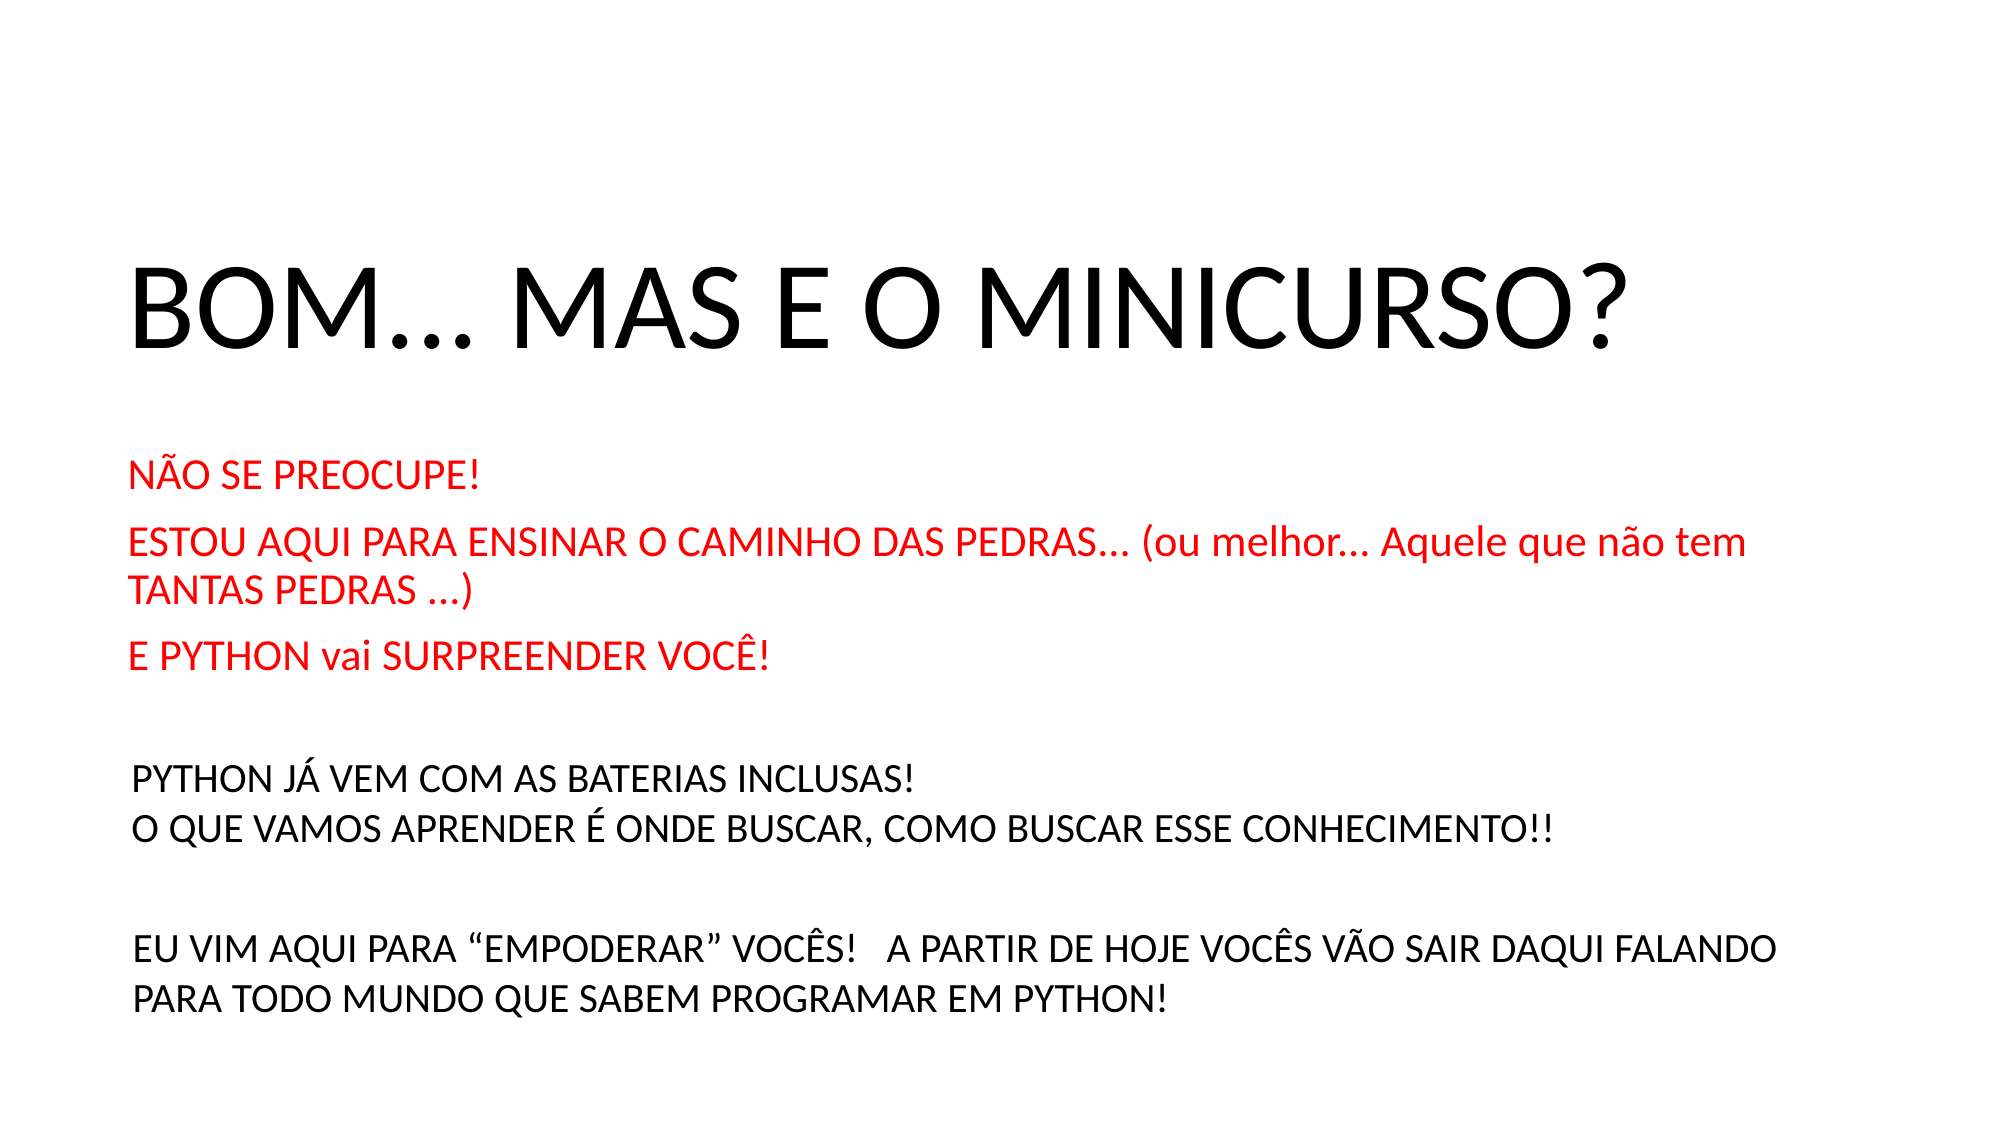

# BOM... MAS E O MINICURSO?
NÃO SE PREOCUPE!
ESTOU AQUI PARA ENSINAR O CAMINHO DAS PEDRAS... (ou melhor... Aquele que não tem TANTAS PEDRAS ...)
E PYTHON vai SURPREENDER VOCÊ!
PYTHON JÁ VEM COM AS BATERIAS INCLUSAS!
O QUE VAMOS APRENDER É ONDE BUSCAR, COMO BUSCAR ESSE CONHECIMENTO!!
EU VIM AQUI PARA “EMPODERAR” VOCÊS!   A PARTIR DE HOJE VOCÊS VÃO SAIR DAQUI FALANDO
PARA TODO MUNDO QUE SABEM PROGRAMAR EM PYTHON!